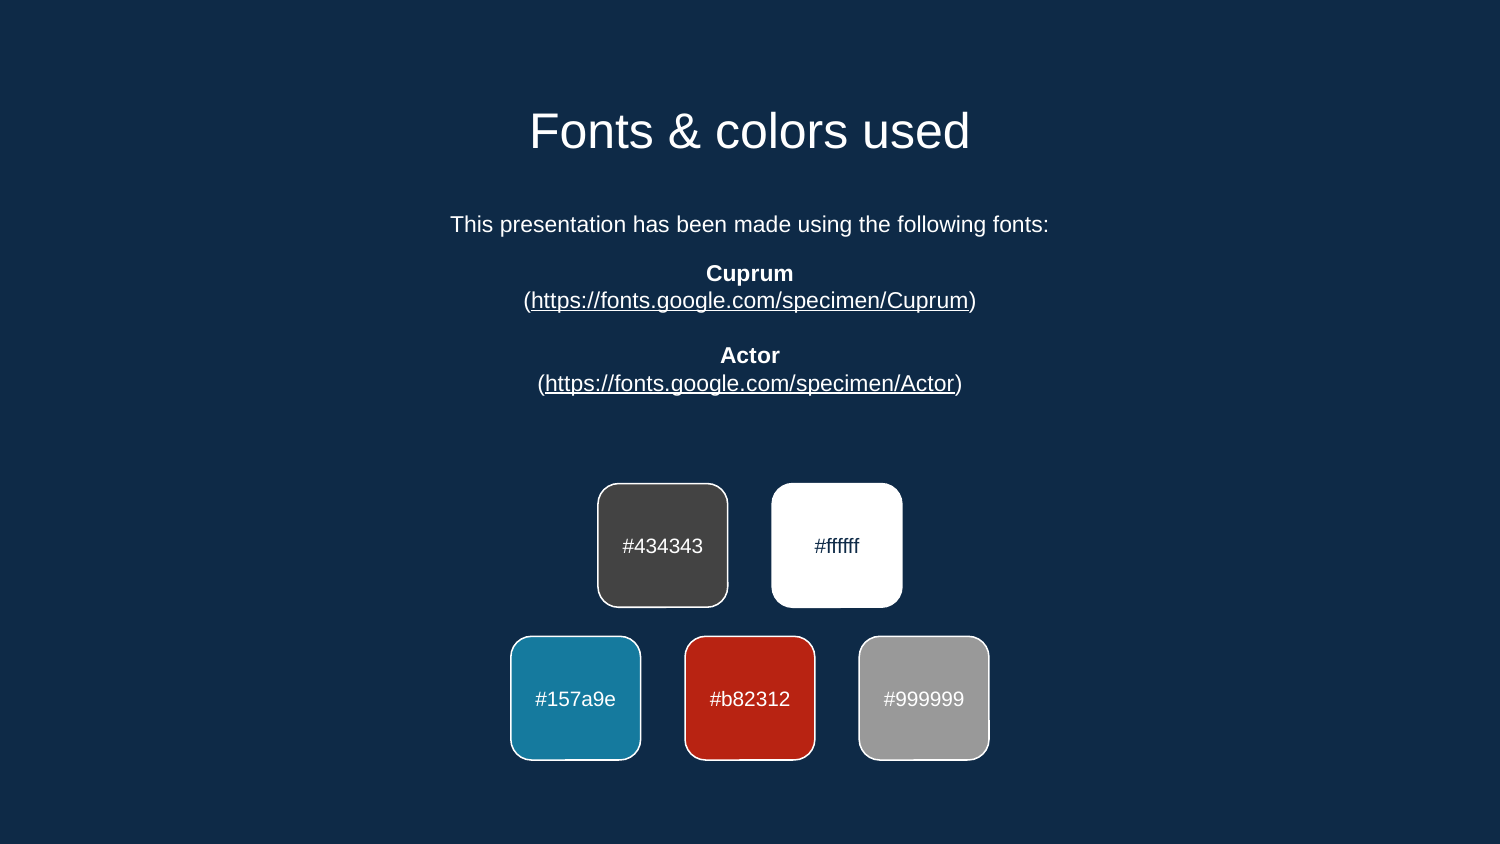

# Fonts & colors used
This presentation has been made using the following fonts:
Cuprum
(https://fonts.google.com/specimen/Cuprum)

Actor
(https://fonts.google.com/specimen/Actor)

#434343
#ffffff

#157a9e
#b82312
#999999